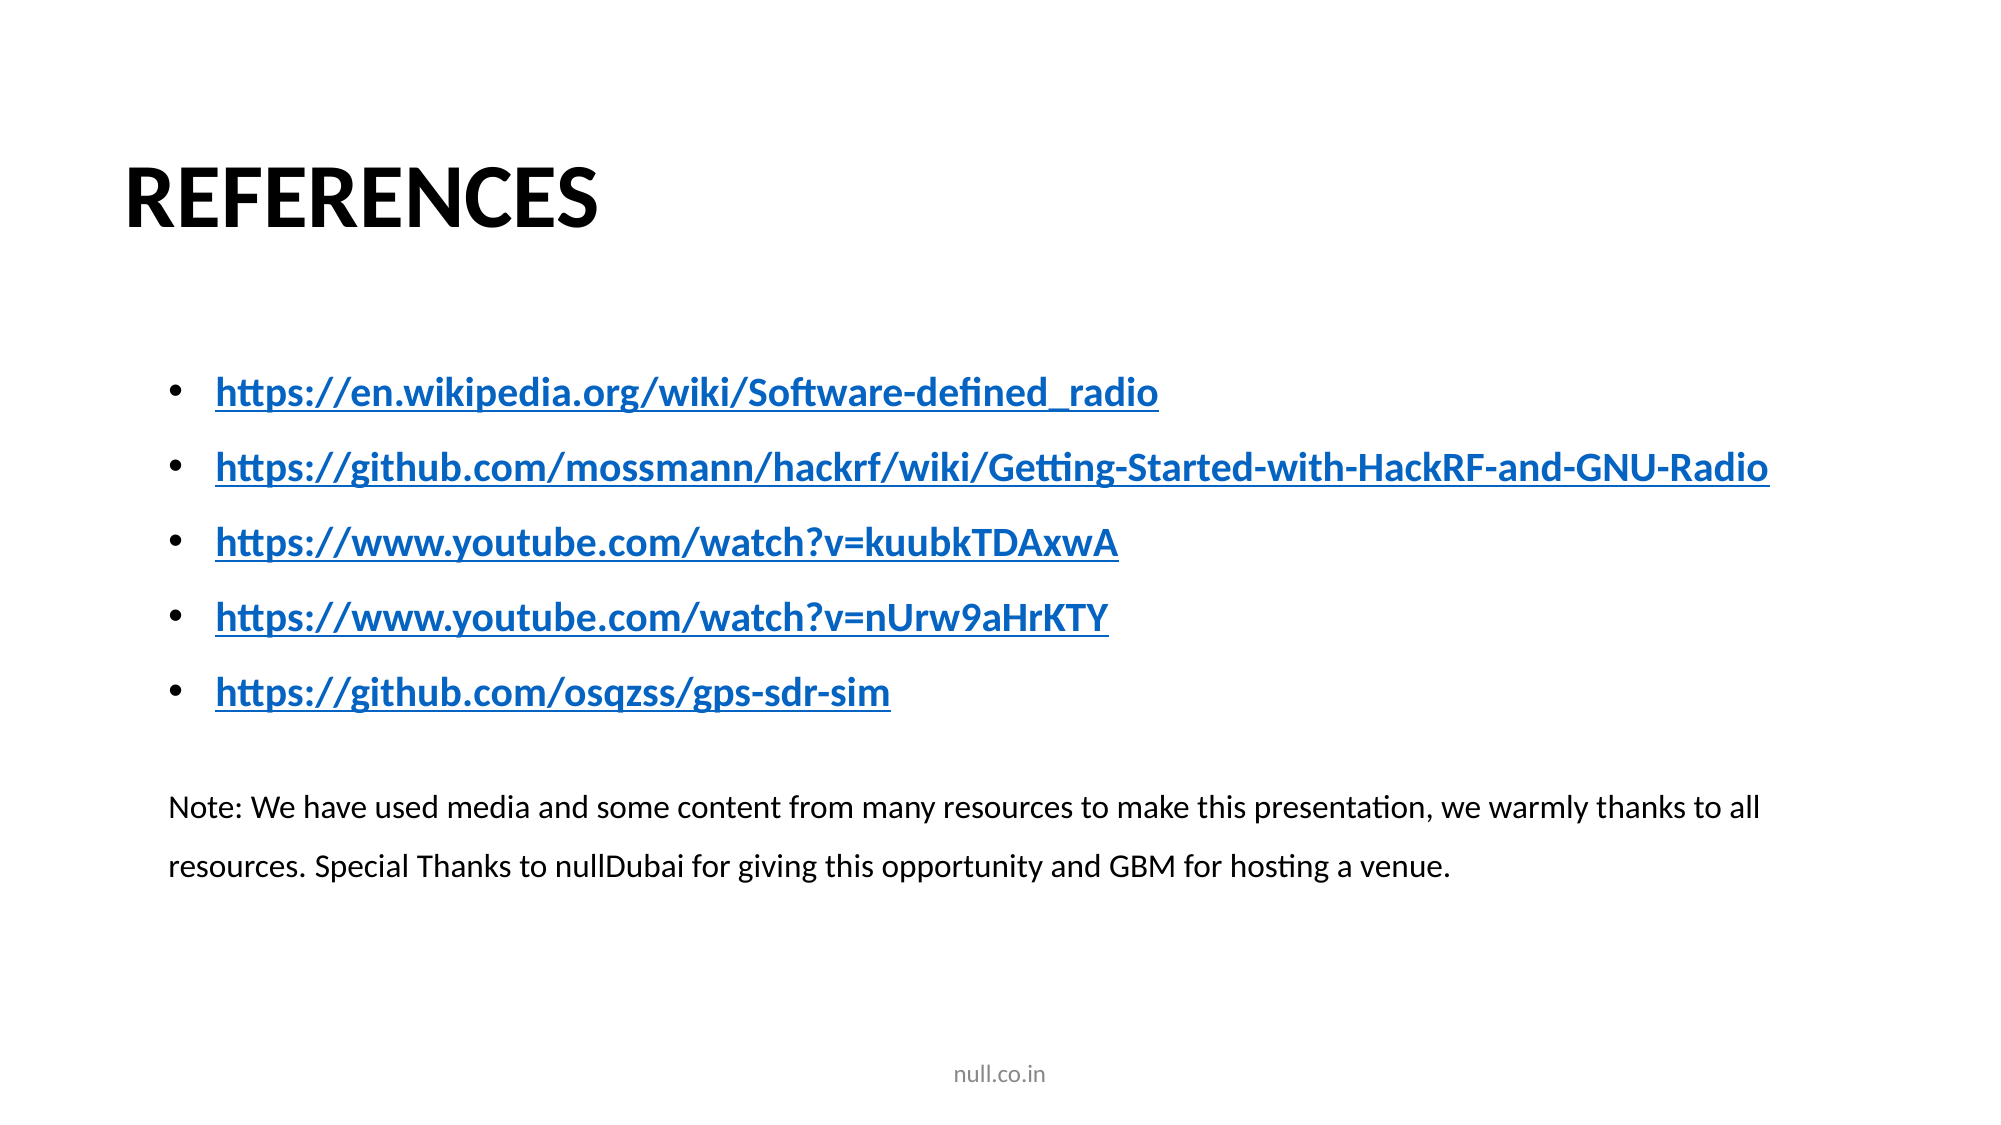

REFERENCES
https://en.wikipedia.org/wiki/Software-defined_radio
https://github.com/mossmann/hackrf/wiki/Getting-Started-with-HackRF-and-GNU-Radio
https://www.youtube.com/watch?v=kuubkTDAxwA
https://www.youtube.com/watch?v=nUrw9aHrKTY
https://github.com/osqzss/gps-sdr-sim
Note: We have used media and some content from many resources to make this presentation, we warmly thanks to all resources. Special Thanks to nullDubai for giving this opportunity and GBM for hosting a venue.
null.co.in